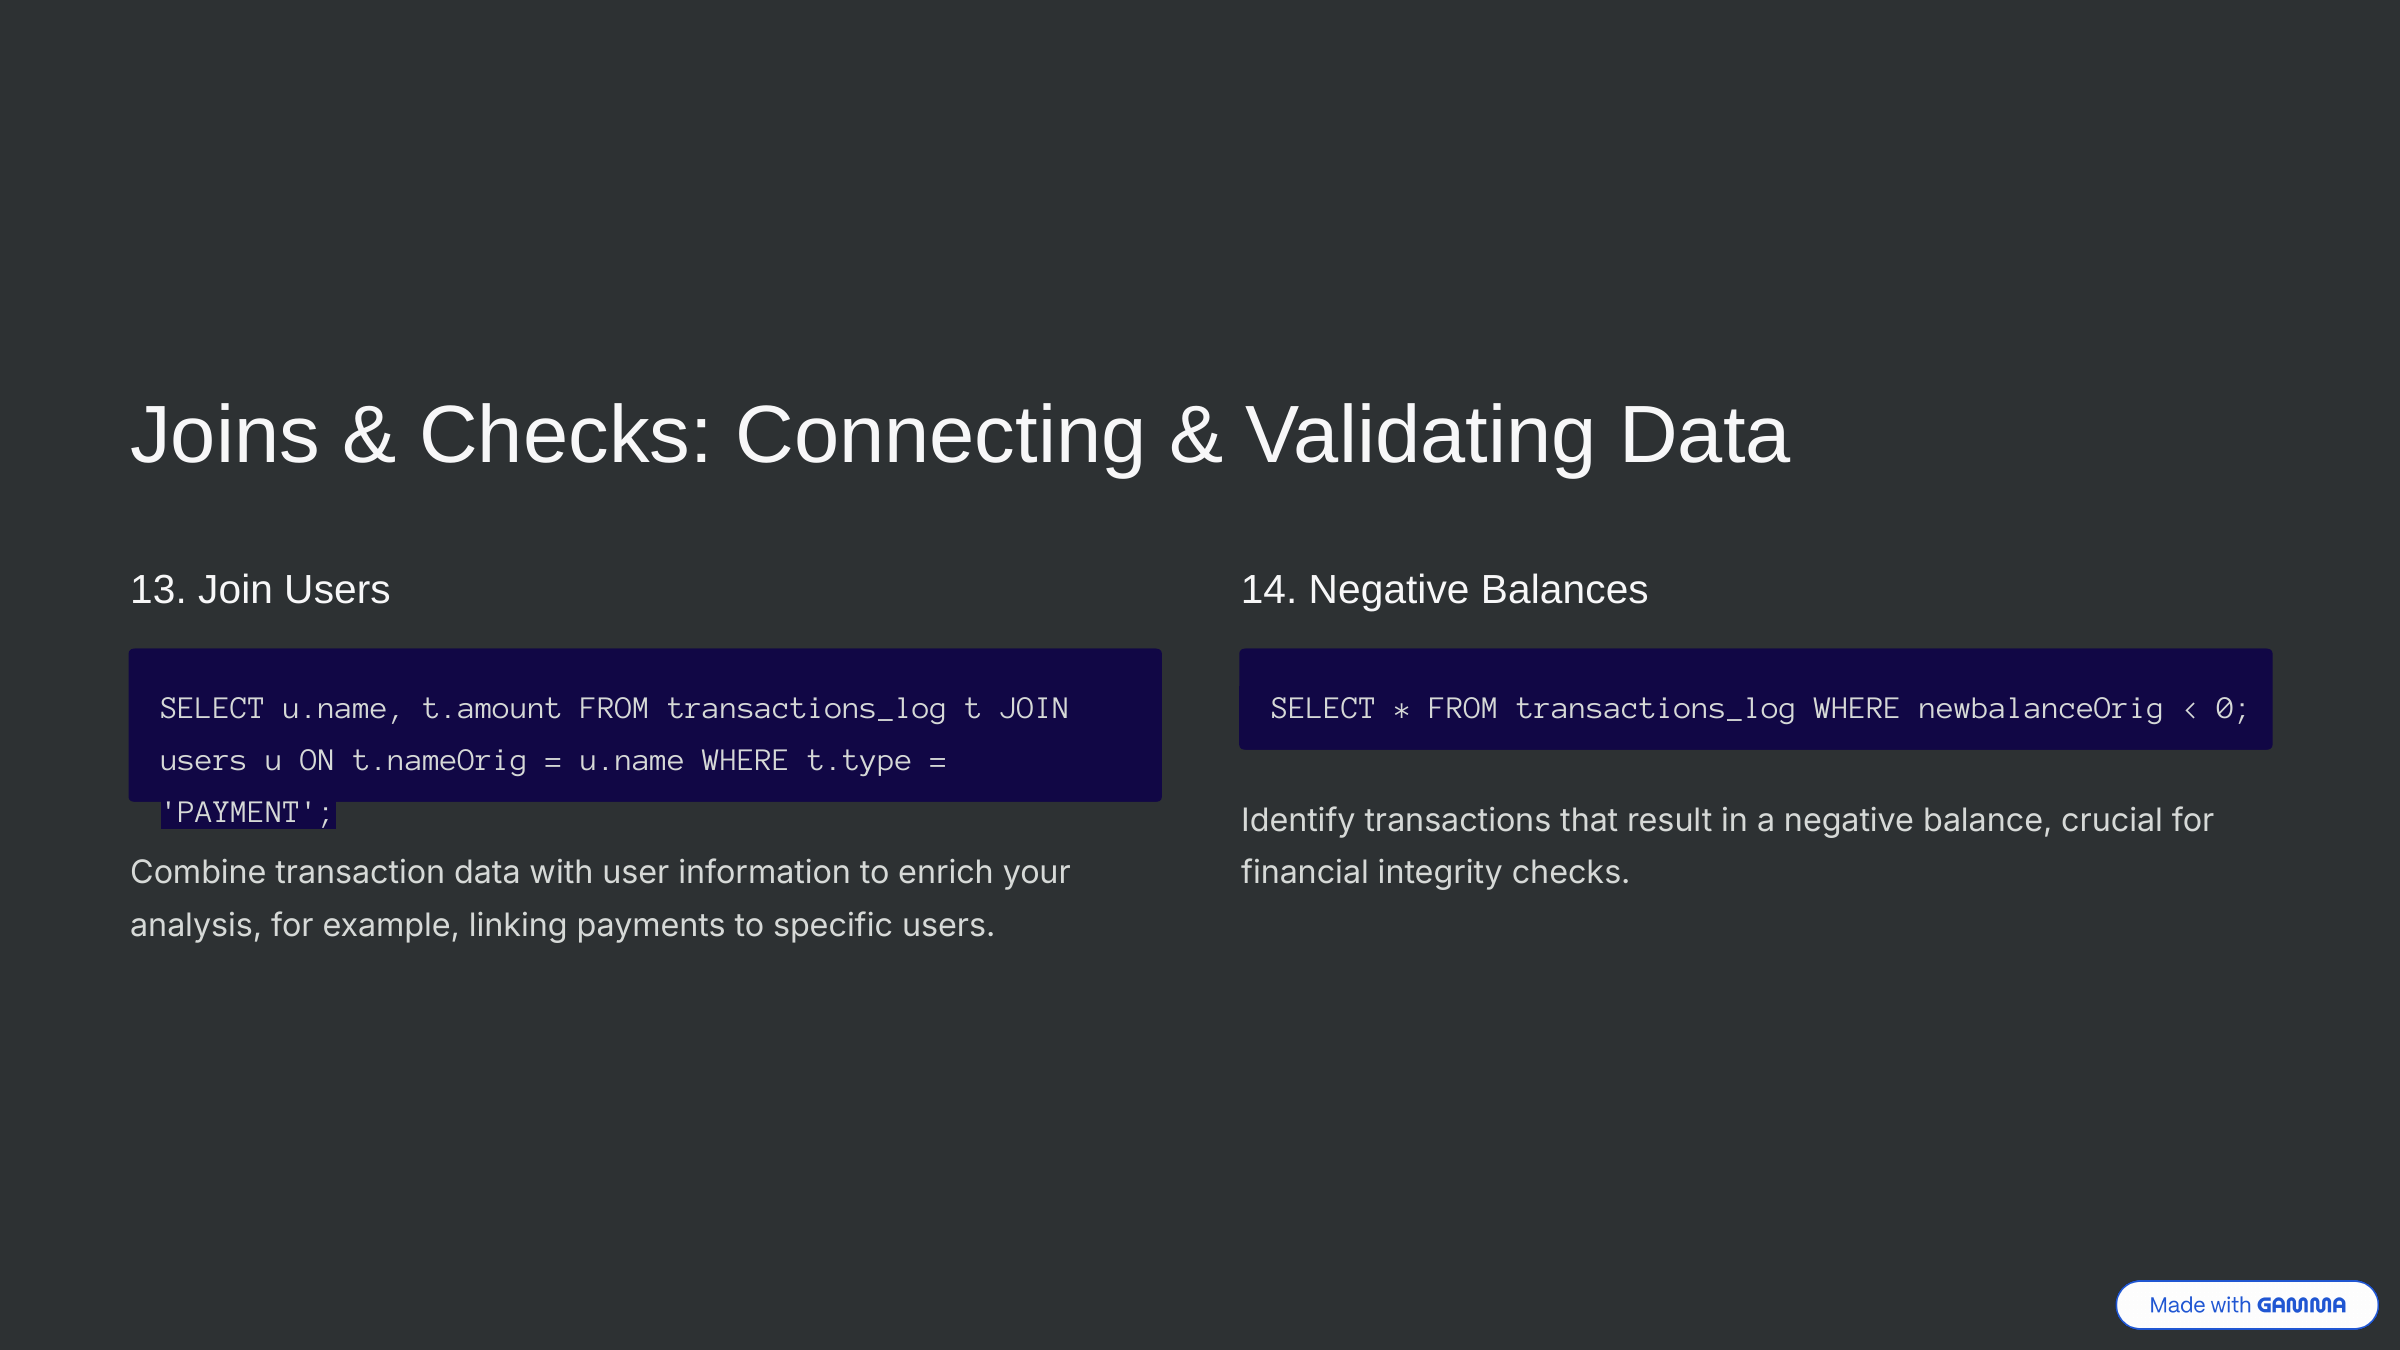

Joins & Checks: Connecting & Validating Data
13. Join Users
14. Negative Balances

SELECT u.name, t.amount FROM transactions_log t JOIN users u ON t.nameOrig = u.name WHERE t.type = 'PAYMENT';
SELECT * FROM transactions_log WHERE newbalanceOrig < 0;
Identify transactions that result in a negative balance, crucial for financial integrity checks.
Combine transaction data with user information to enrich your analysis, for example, linking payments to specific users.